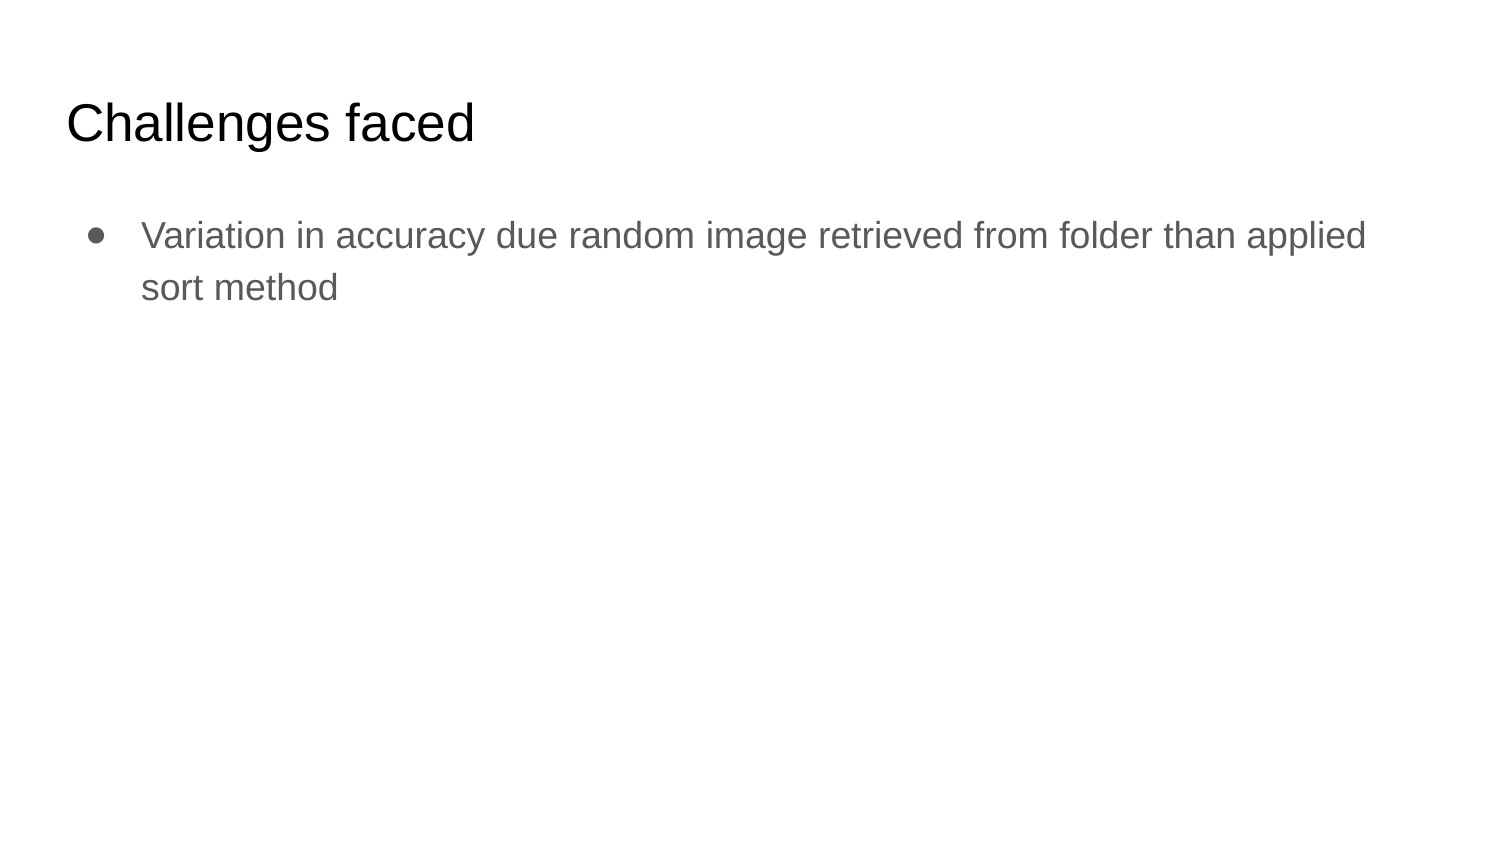

# Challenges faced
Variation in accuracy due random image retrieved from folder than applied sort method